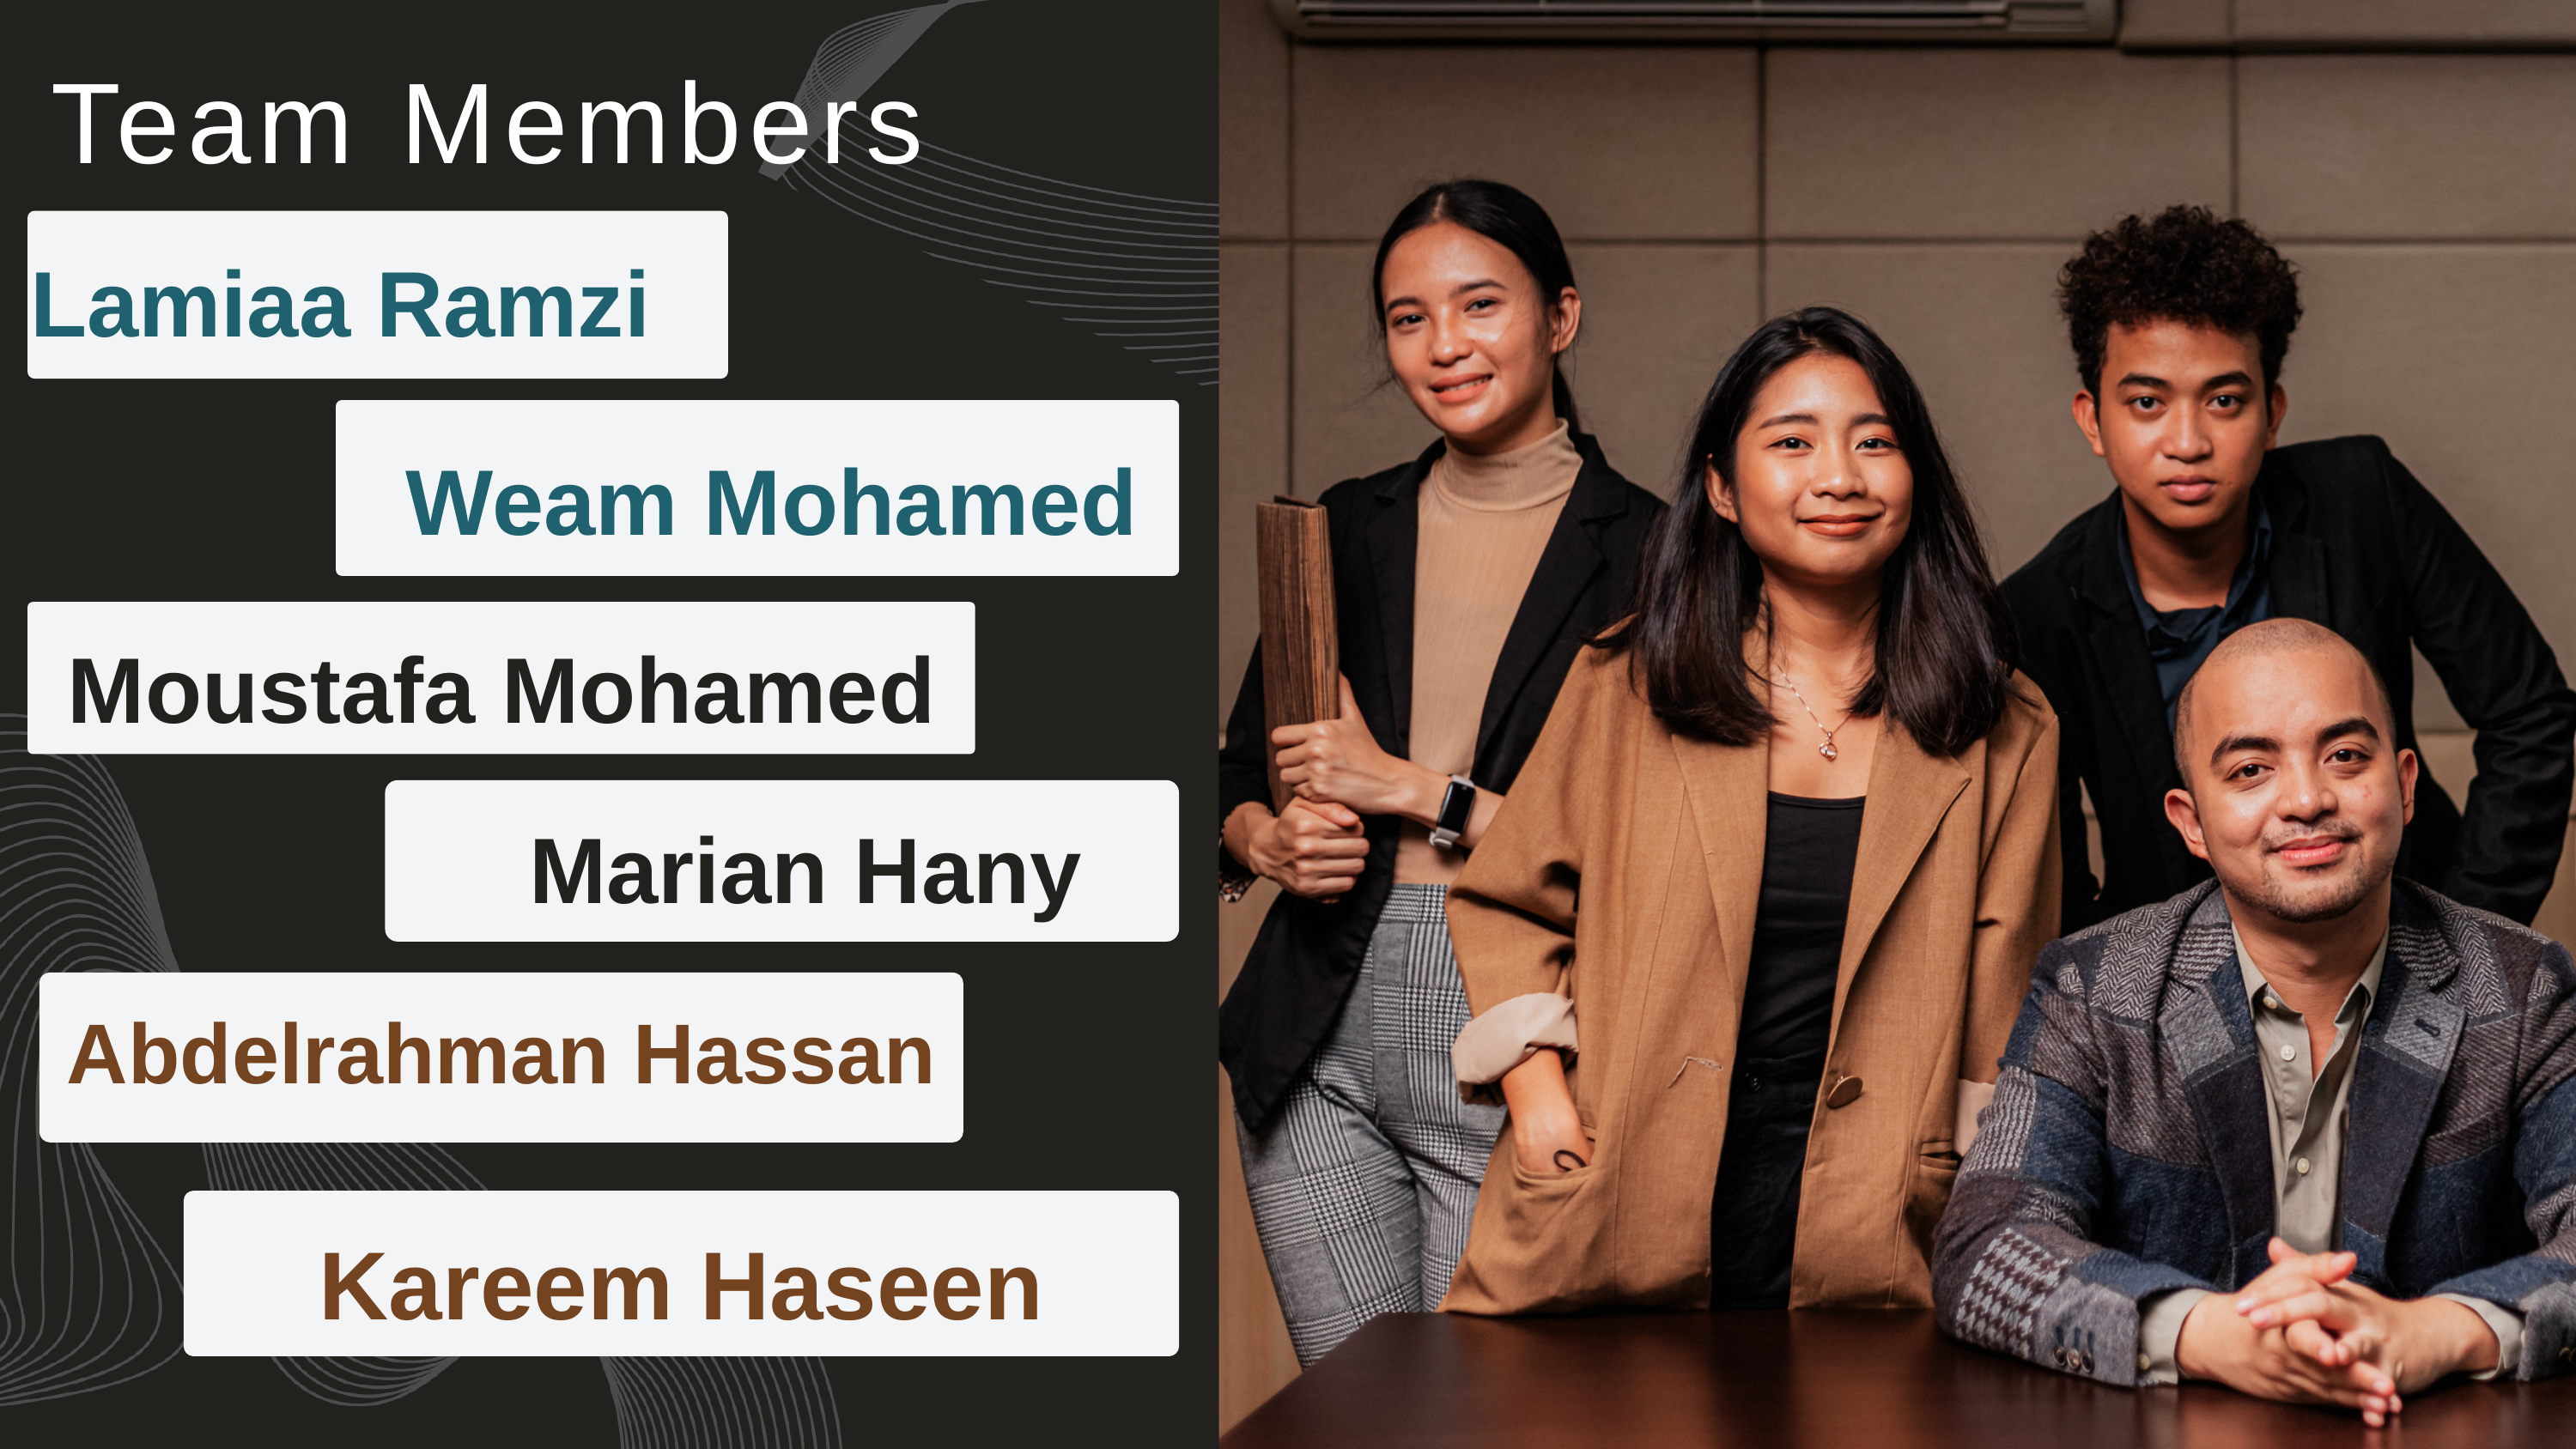

Team Members

Lamiaa Ramzi

Weam Mohamed

Moustafa Mohamed

Marian Hany

Abdelrahman Hassan

Kareem Haseen